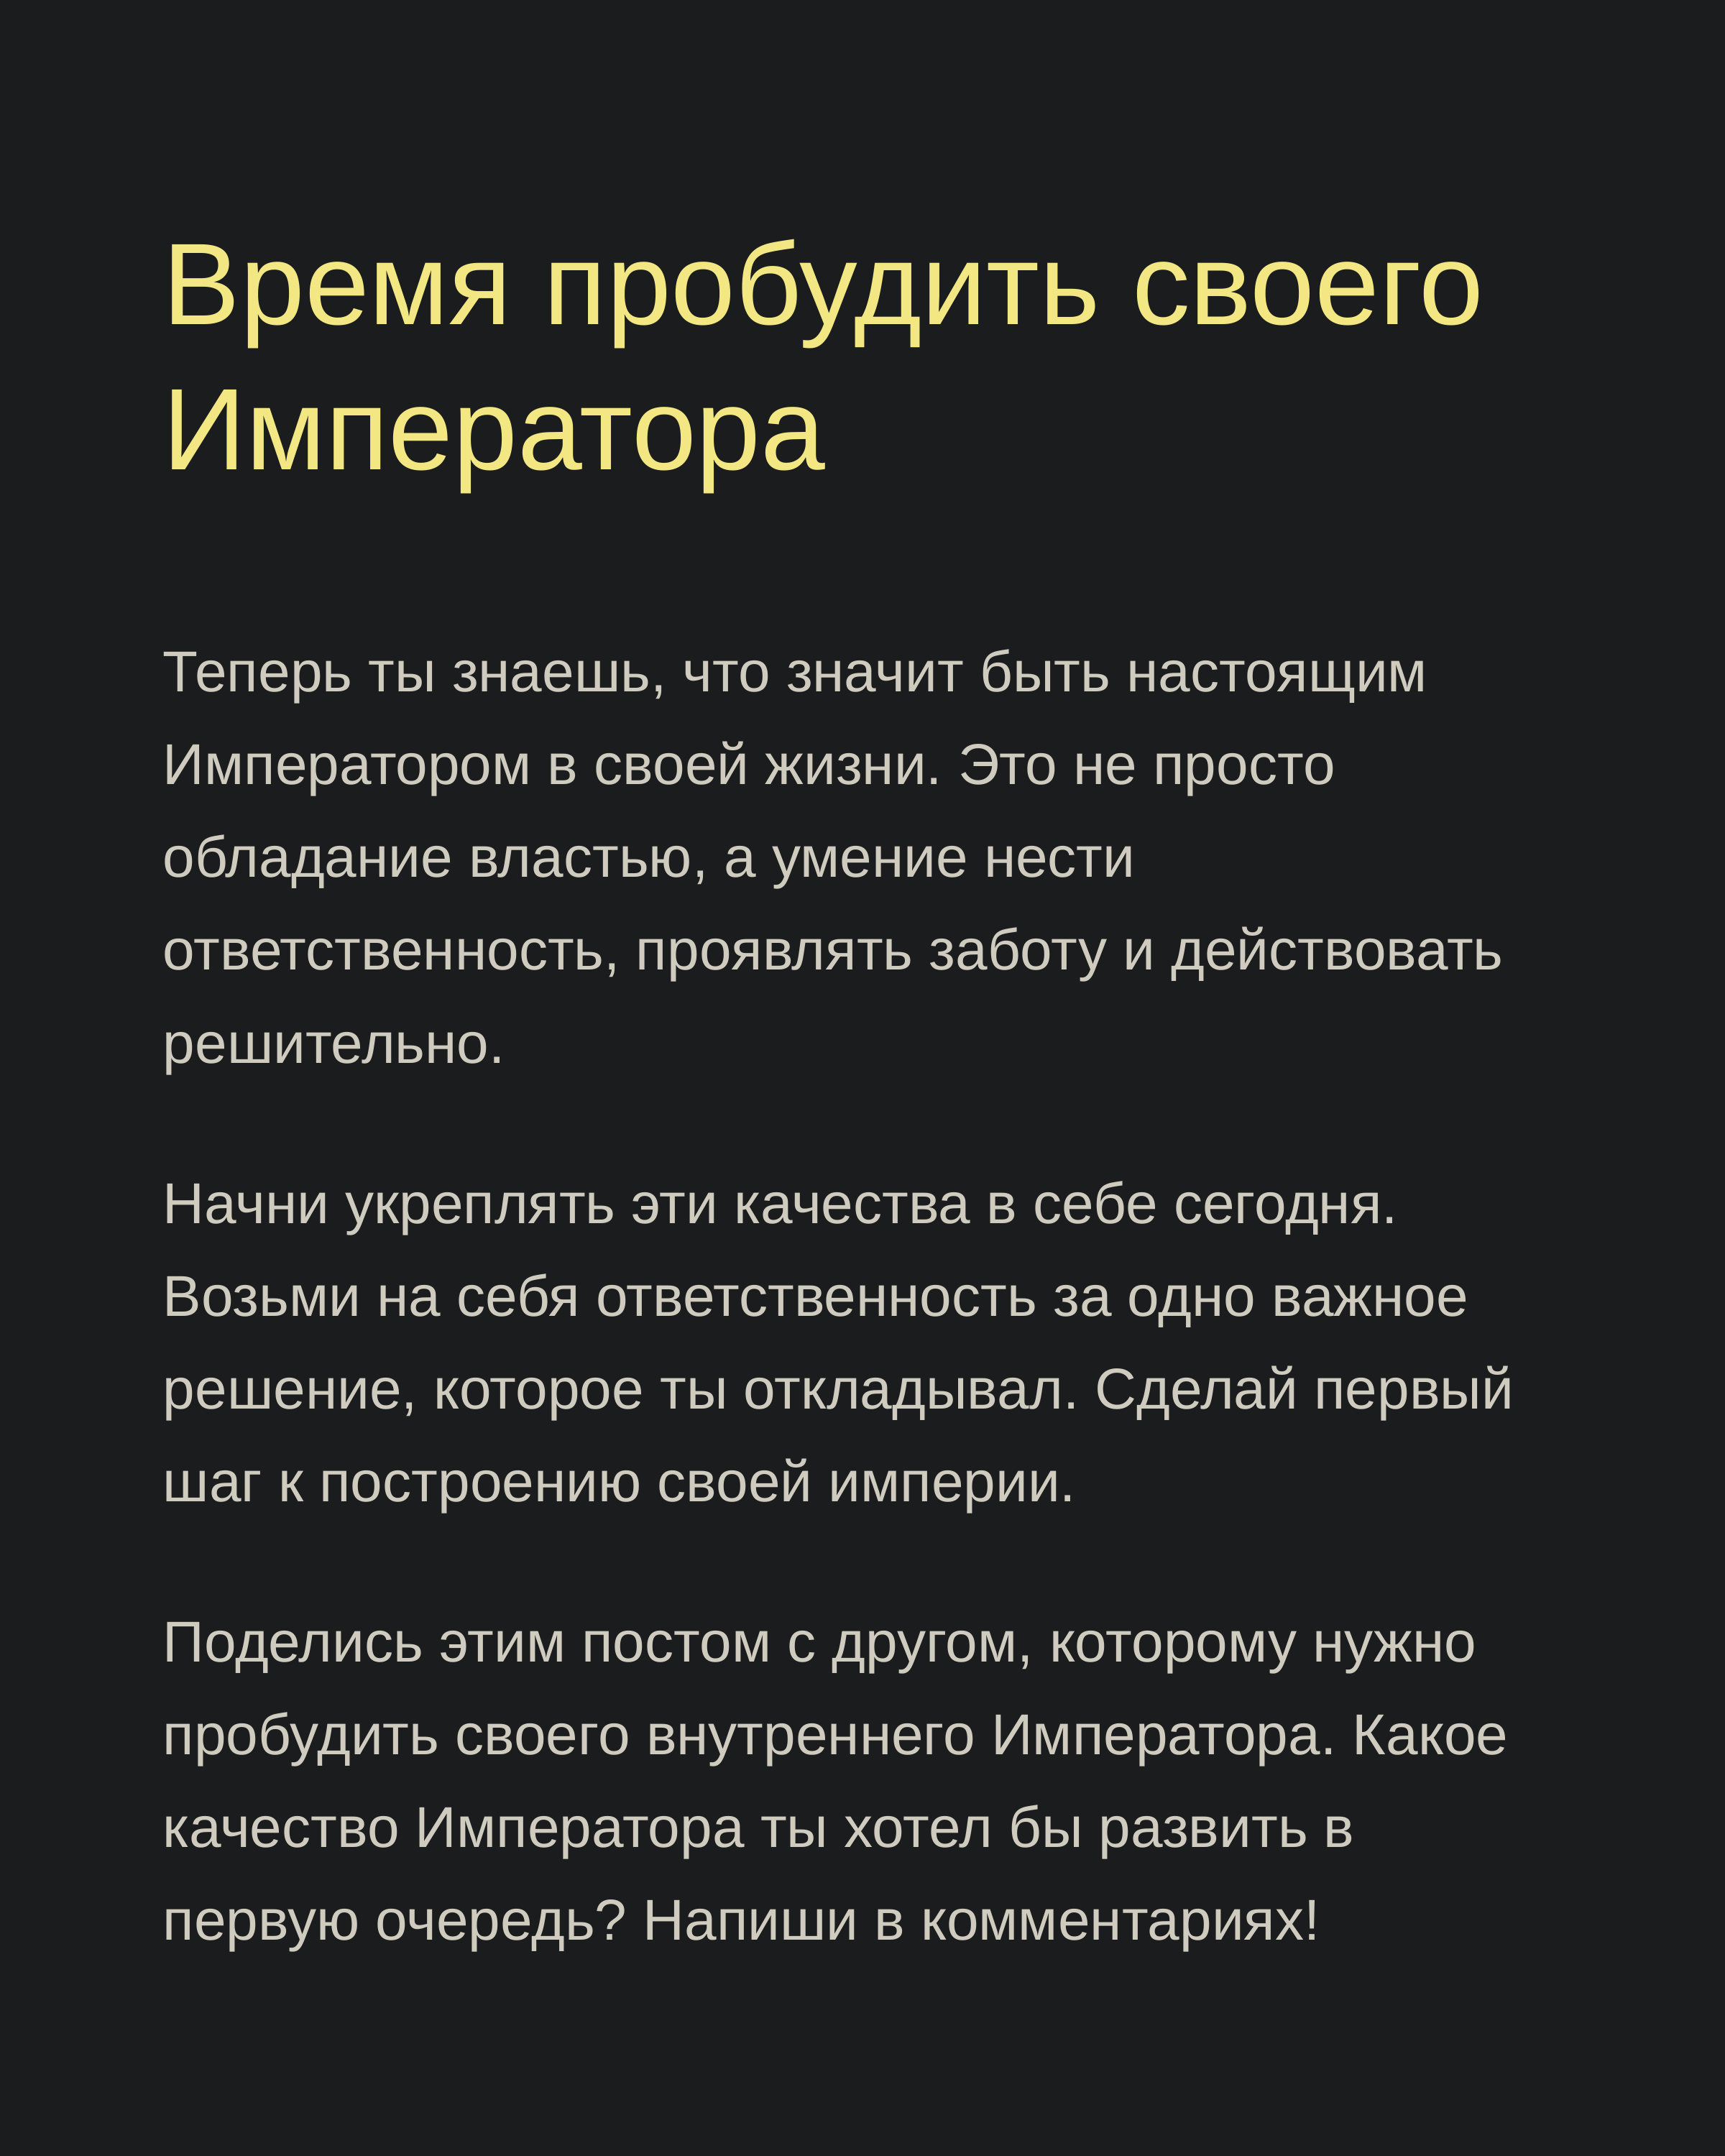

Время пробудить своего Императора
Теперь ты знаешь, что значит быть настоящим Императором в своей жизни. Это не просто обладание властью, а умение нести ответственность, проявлять заботу и действовать решительно.
Начни укреплять эти качества в себе сегодня. Возьми на себя ответственность за одно важное решение, которое ты откладывал. Сделай первый шаг к построению своей империи.
Поделись этим постом с другом, которому нужно пробудить своего внутреннего Императора. Какое качество Императора ты хотел бы развить в первую очередь? Напиши в комментариях!